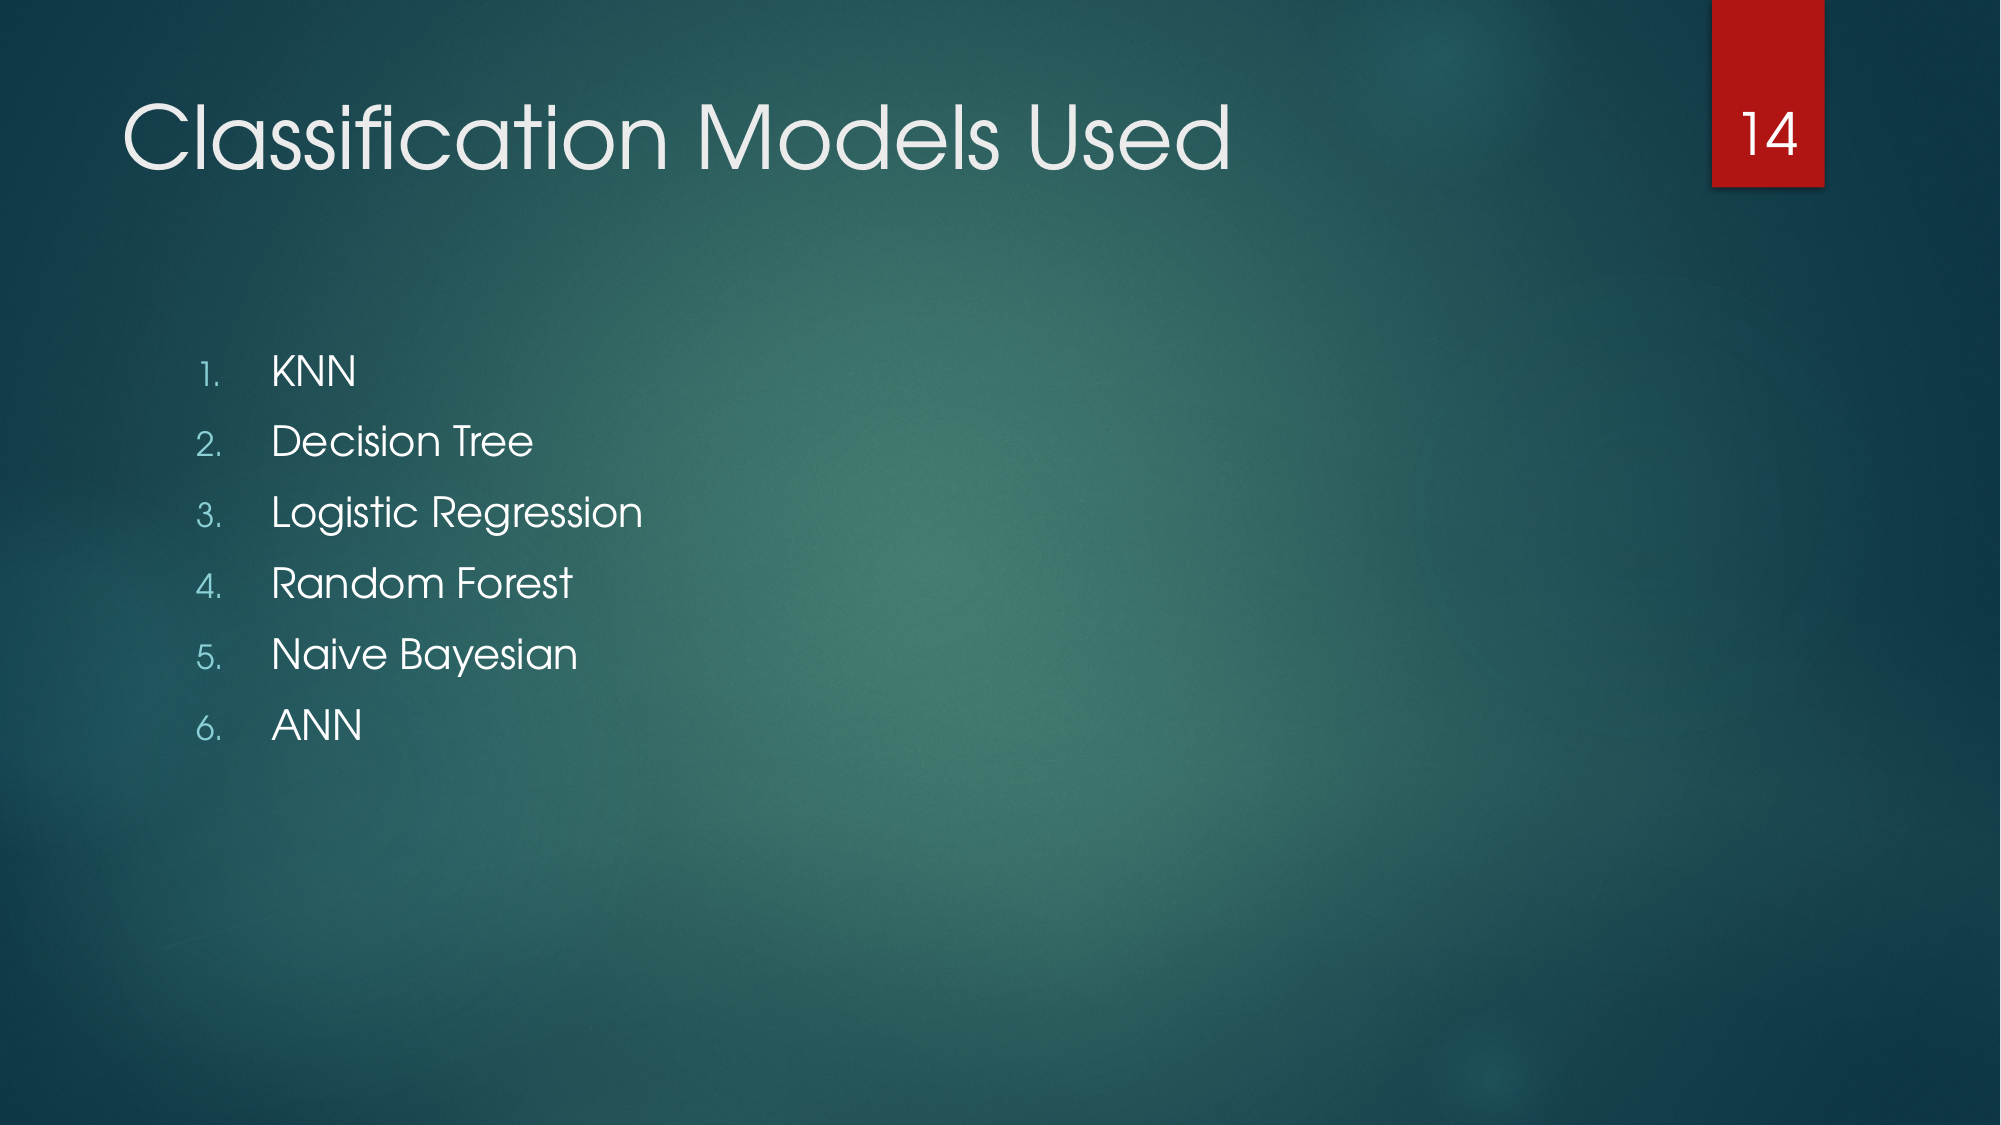

14
# Classification Models Used
KNN
Decision Tree
Logistic Regression
Random Forest
Naive Bayesian
ANN